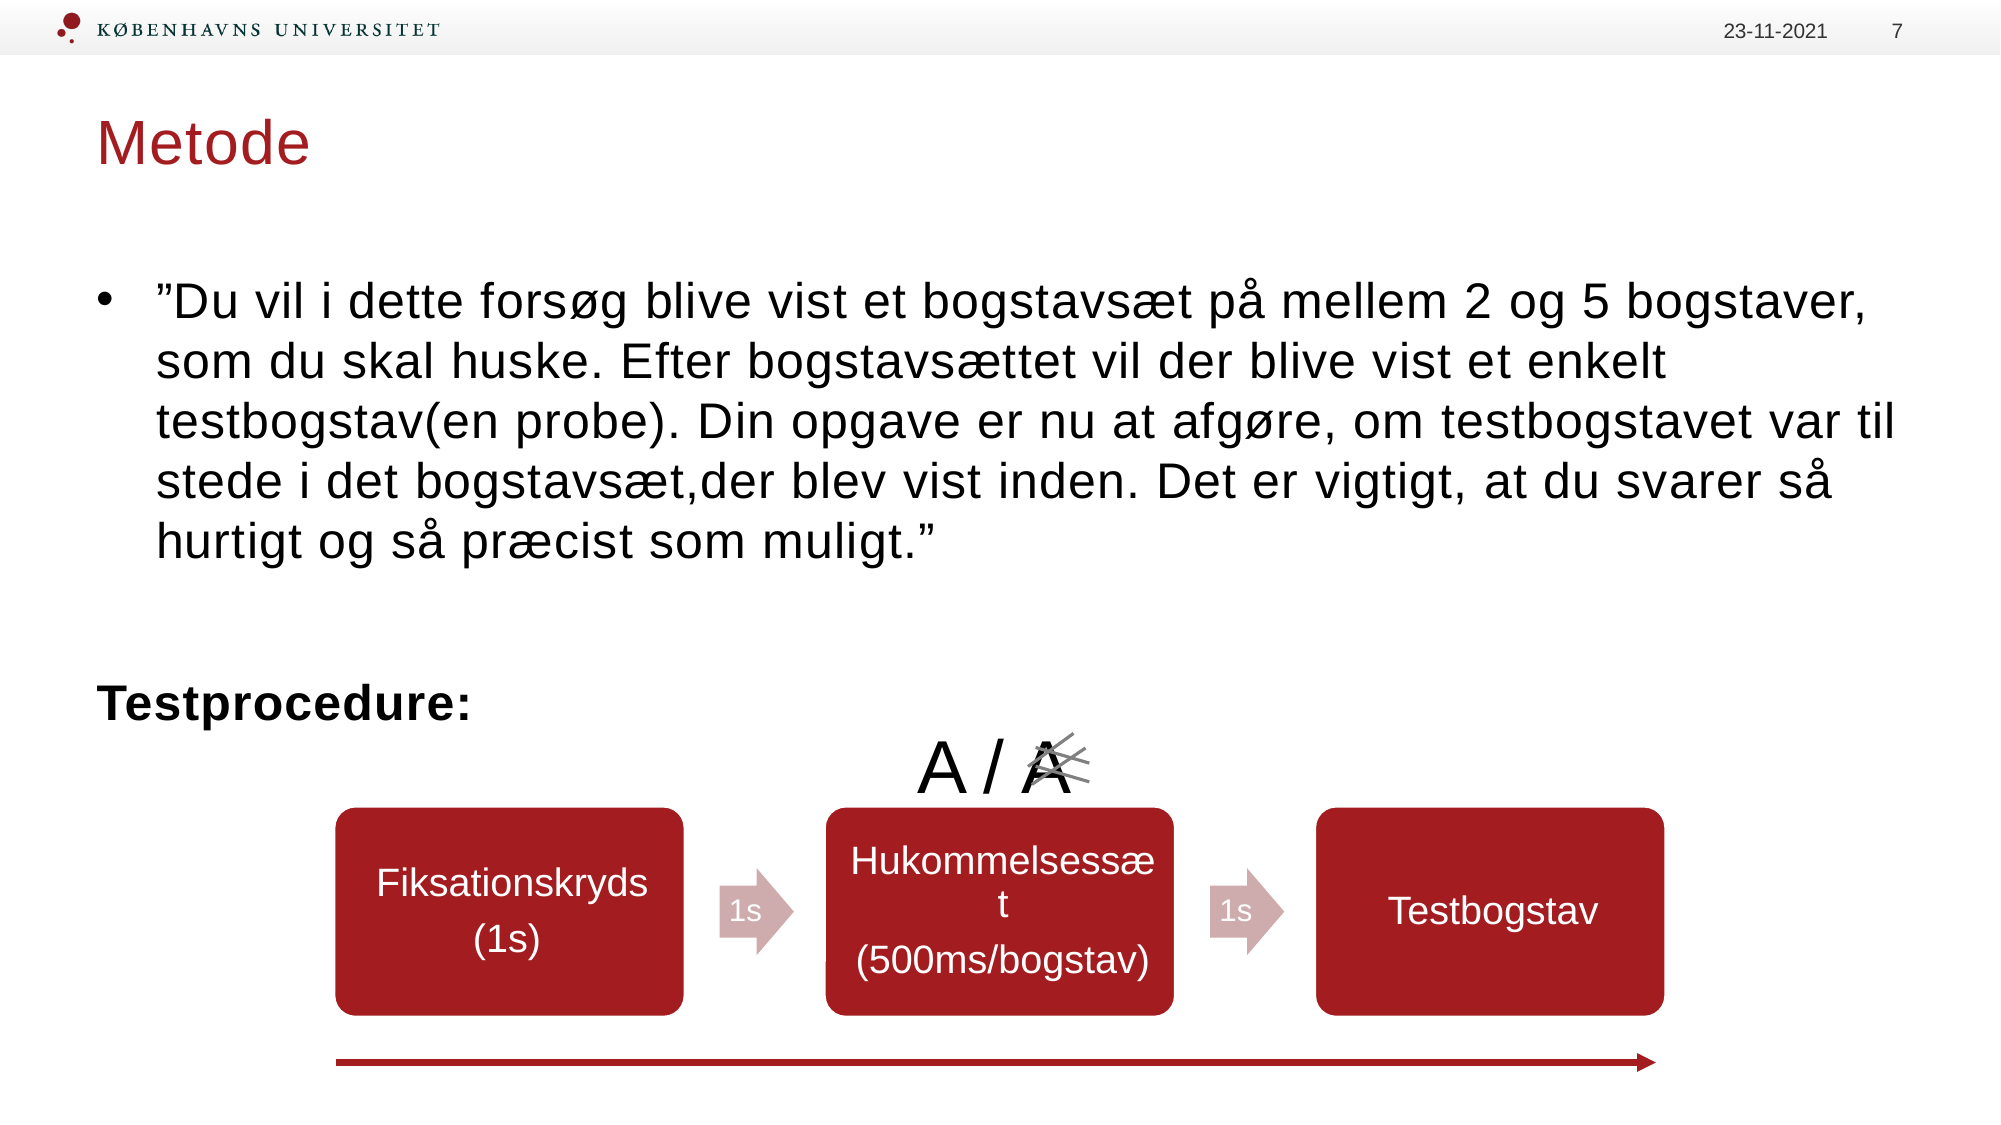

23-11-2021
7
# Metode
”Du vil i dette forsøg blive vist et bogstavsæt på mellem 2 og 5 bogstaver, som du skal huske. Efter bogstavsættet vil der blive vist et enkelt testbogstav(en probe). Din opgave er nu at afgøre, om testbogstavet var til stede i det bogstavsæt,der blev vist inden. Det er vigtigt, at du svarer så hurtigt og så præcist som muligt.”

Testprocedure:

Fiksationskryds
(1s)
1s
Hukommelsessæt
(500ms/bogstav)
1s
Testbogstav
A / A